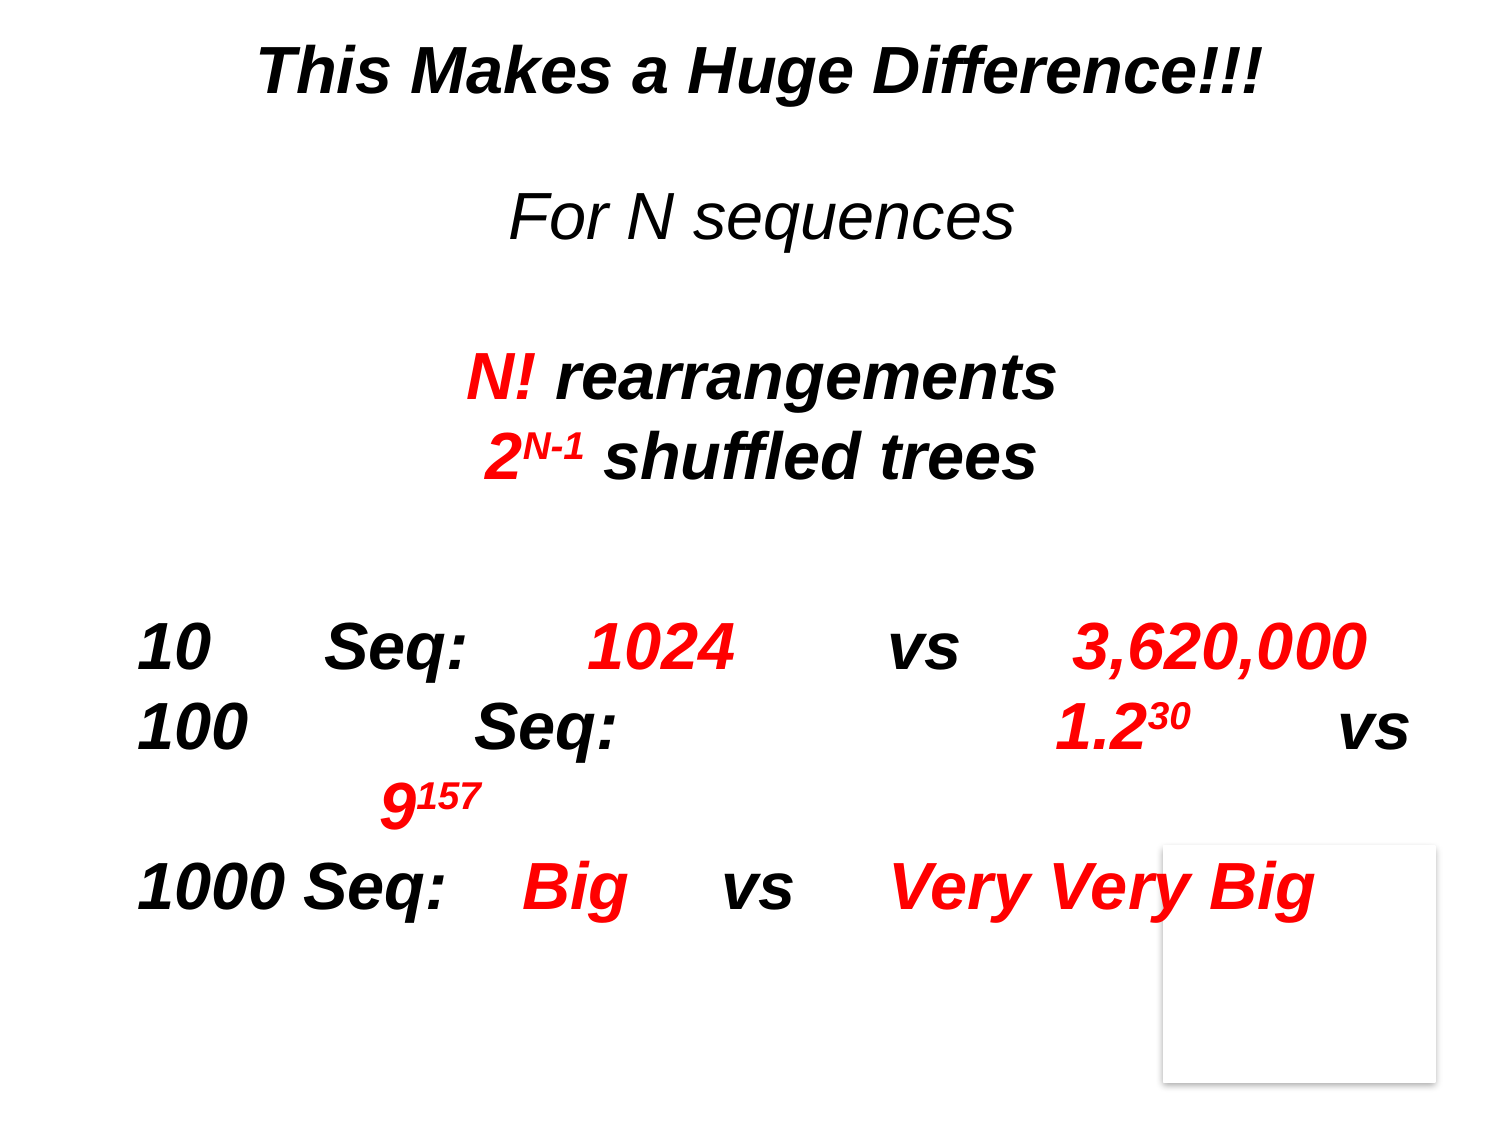

This Makes a Huge Difference!!!
For N sequences

N! rearrangements
2N-1 shuffled trees

10 	  Seq: 	1024  	vs      3,620,000
100 		  Seq:			 1.230	vs	     9157
1000 Seq:    Big     vs     Very Very Big